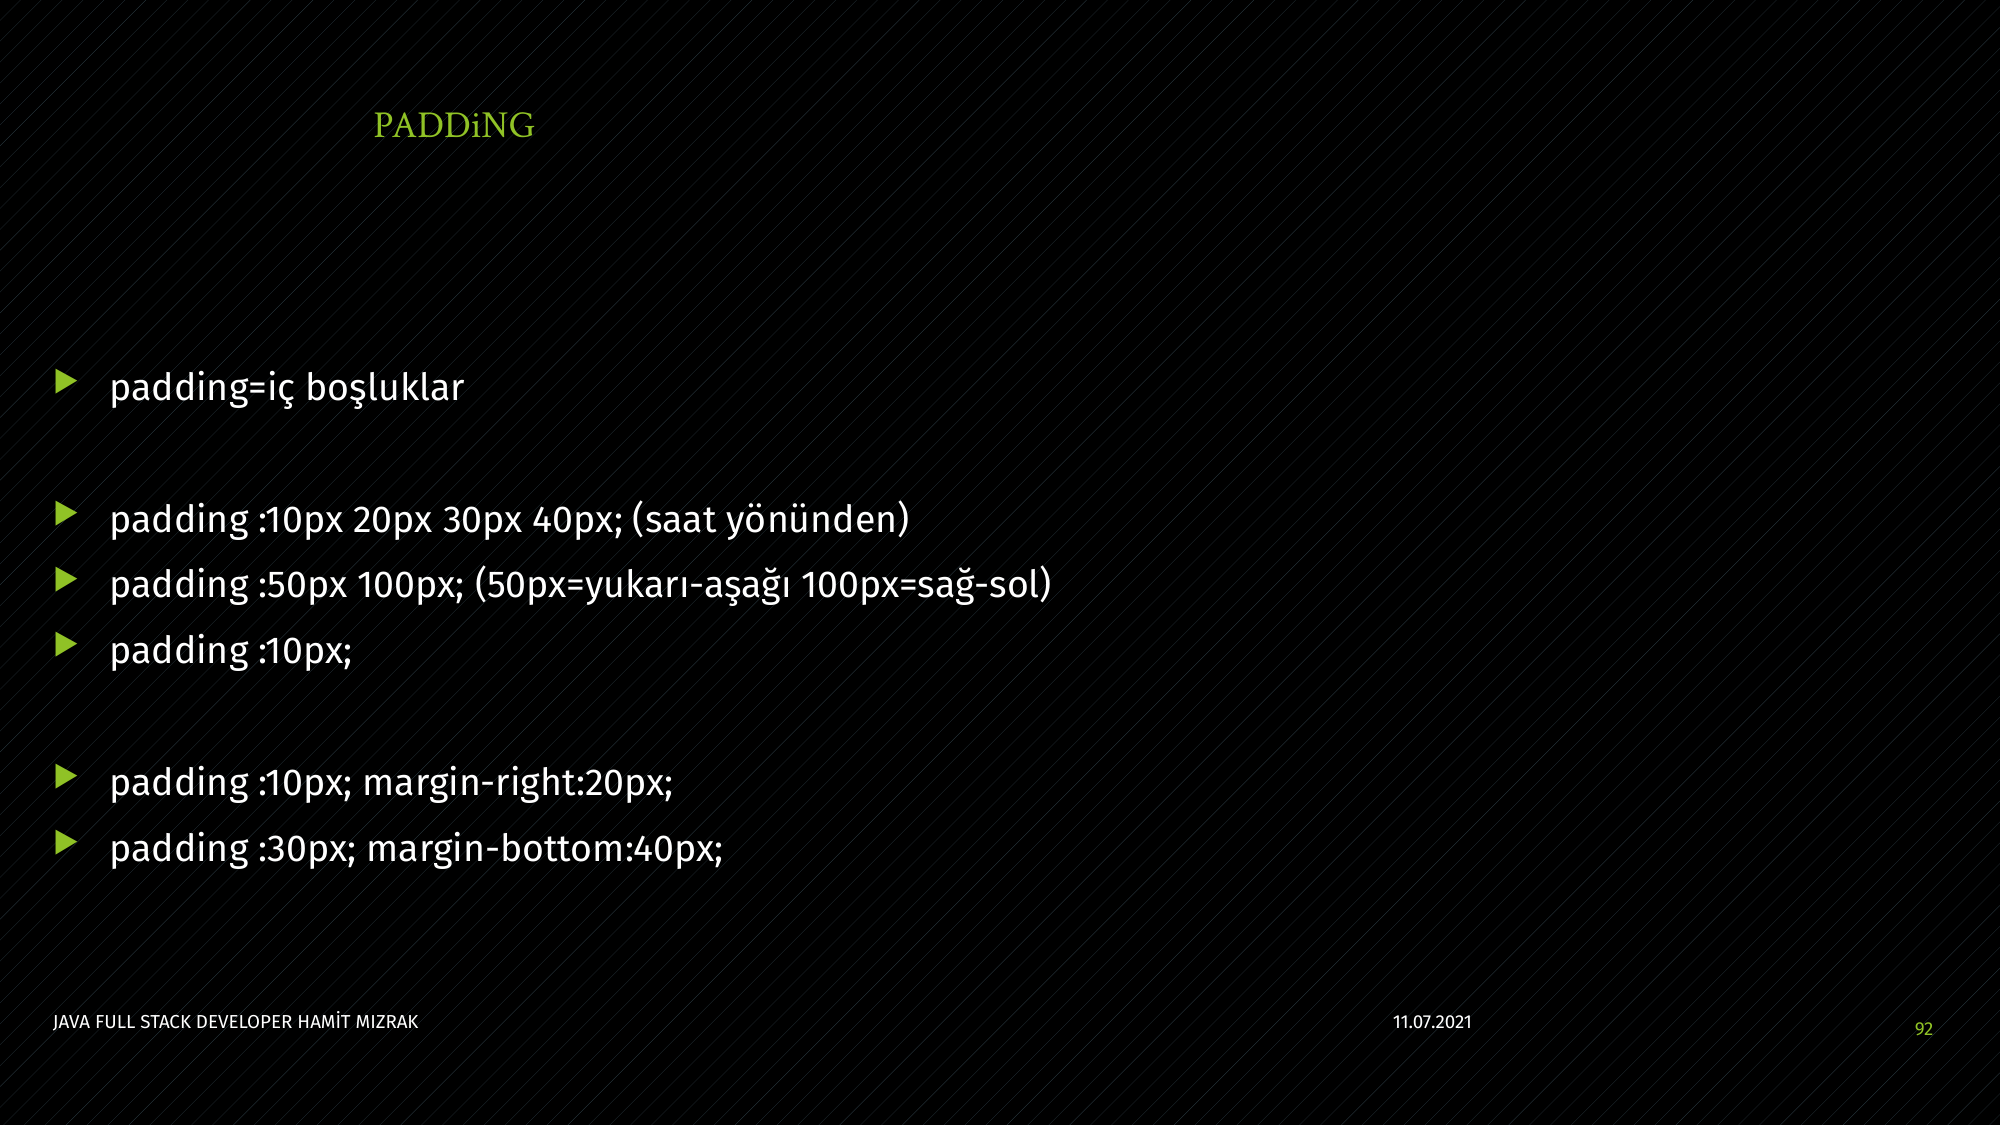

# PADDiNG
padding=iç boşluklar

padding :10px 20px 30px 40px; (saat yönünden)
padding :50px 100px; (50px=yukarı-aşağı 100px=sağ-sol)
padding :10px;

padding :10px; margin-right:20px;
padding :30px; margin-bottom:40px;

JAVA FULL STACK DEVELOPER HAMİT MIZRAK
11.07.2021
92